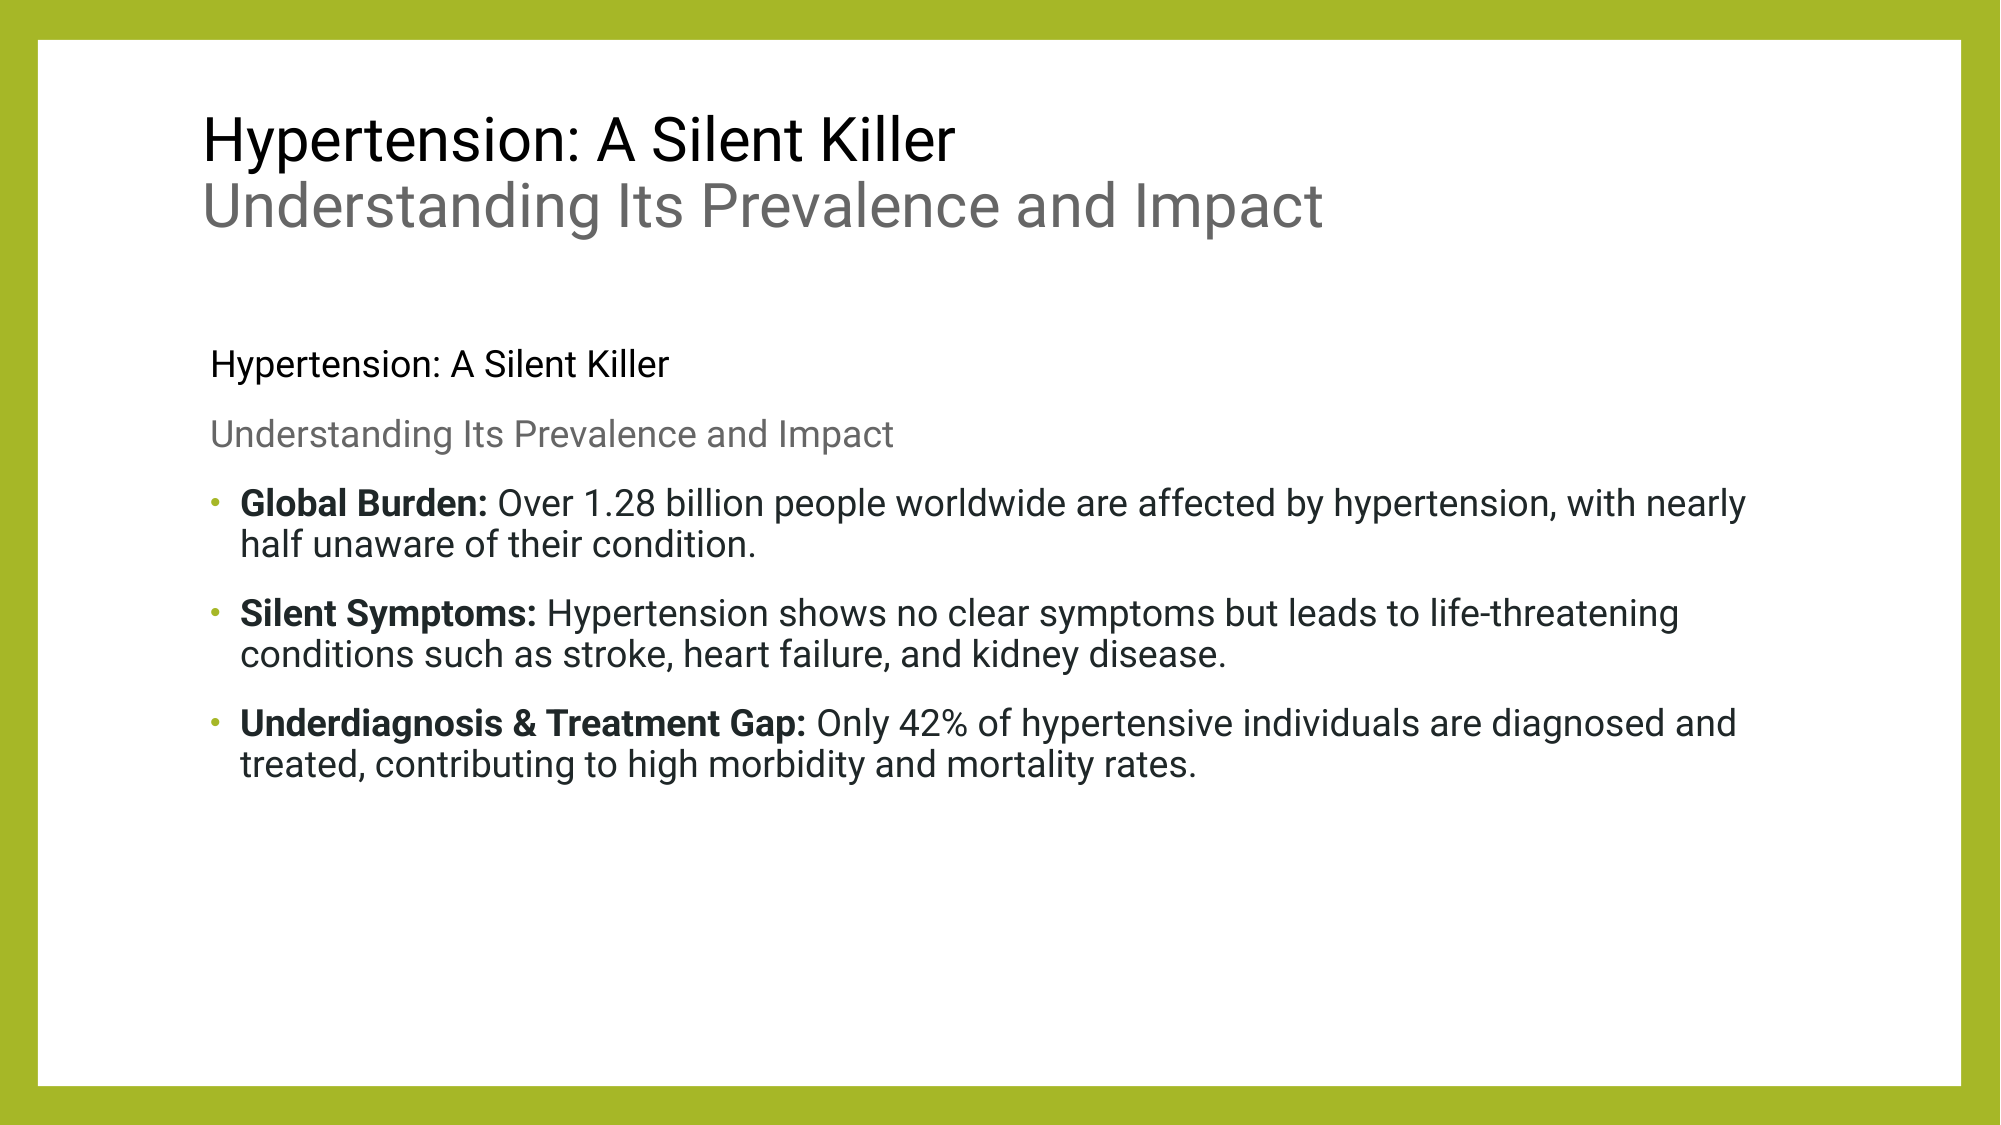

# Hypertension: A Silent Killer Understanding Its Prevalence and Impact
Hypertension: A Silent Killer
Understanding Its Prevalence and Impact
Global Burden: Over 1.28 billion people worldwide are affected by hypertension, with nearly half unaware of their condition.
Silent Symptoms: Hypertension shows no clear symptoms but leads to life-threatening conditions such as stroke, heart failure, and kidney disease.
Underdiagnosis & Treatment Gap: Only 42% of hypertensive individuals are diagnosed and treated, contributing to high morbidity and mortality rates.